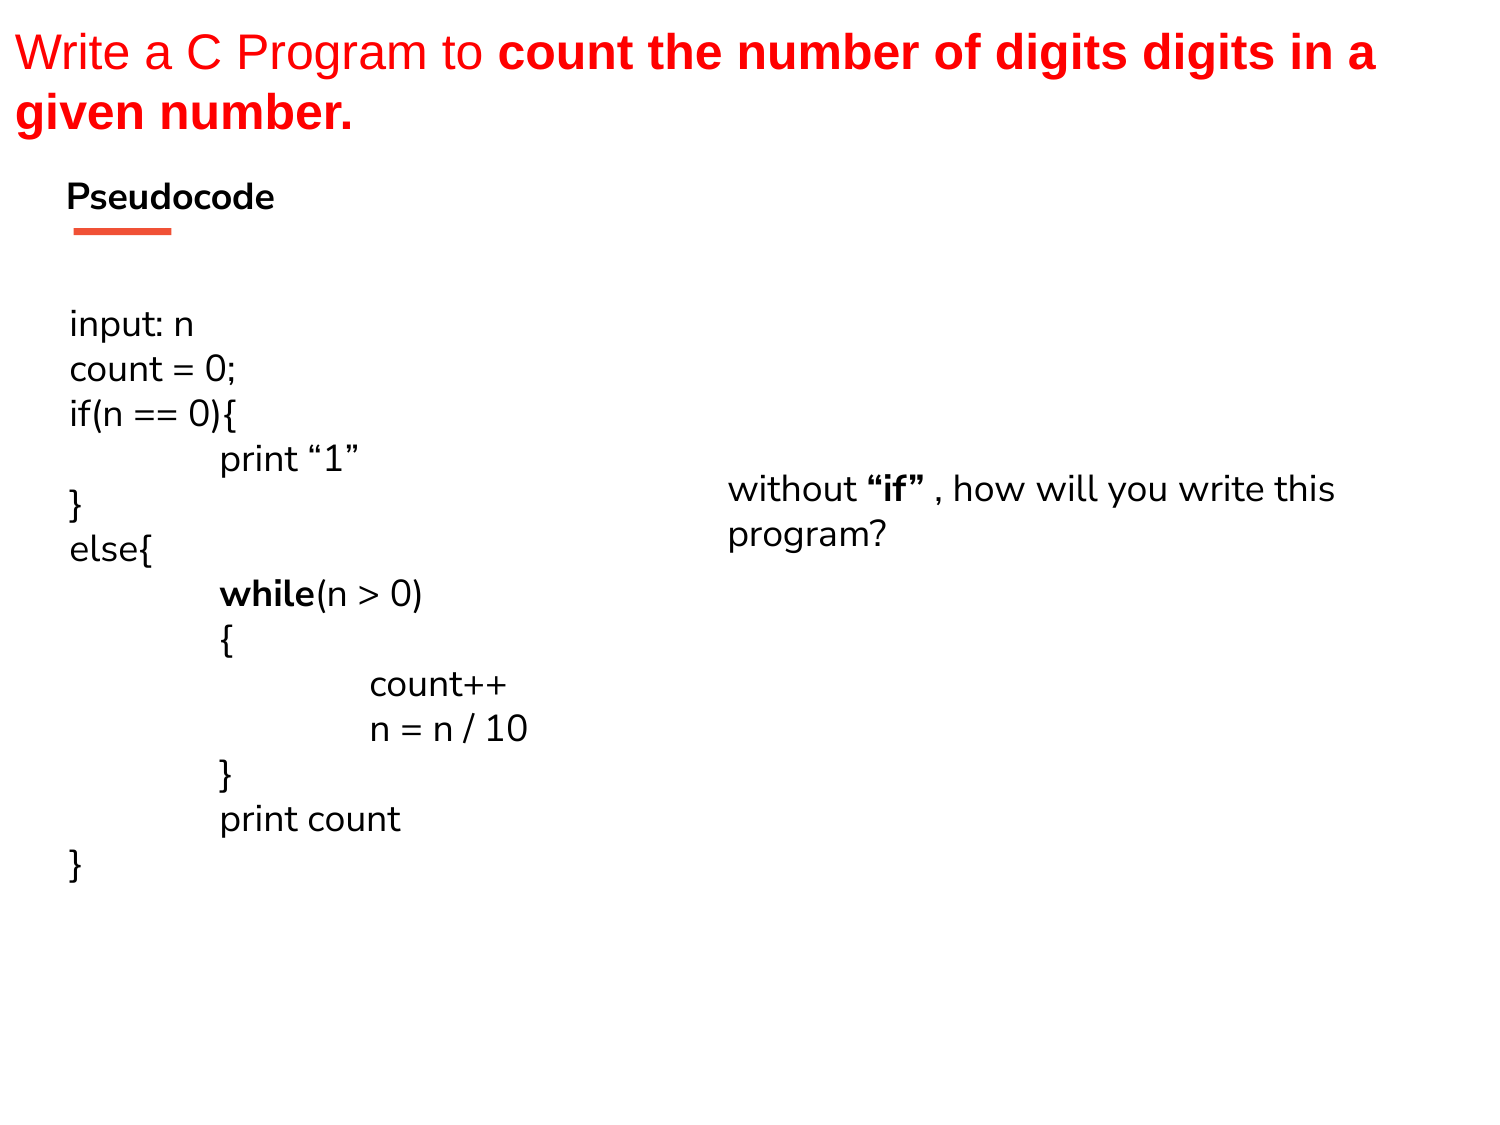

Write a C Program to count the number of digits digits in a given number.
Pseudocode

input: n
count = 0;
if(n == 0){
	print “1”
}
else{
	while(n > 0)
	{
 		count++
	 	n = n / 10
	}
	print count
}

without “if” , how will you write this program?